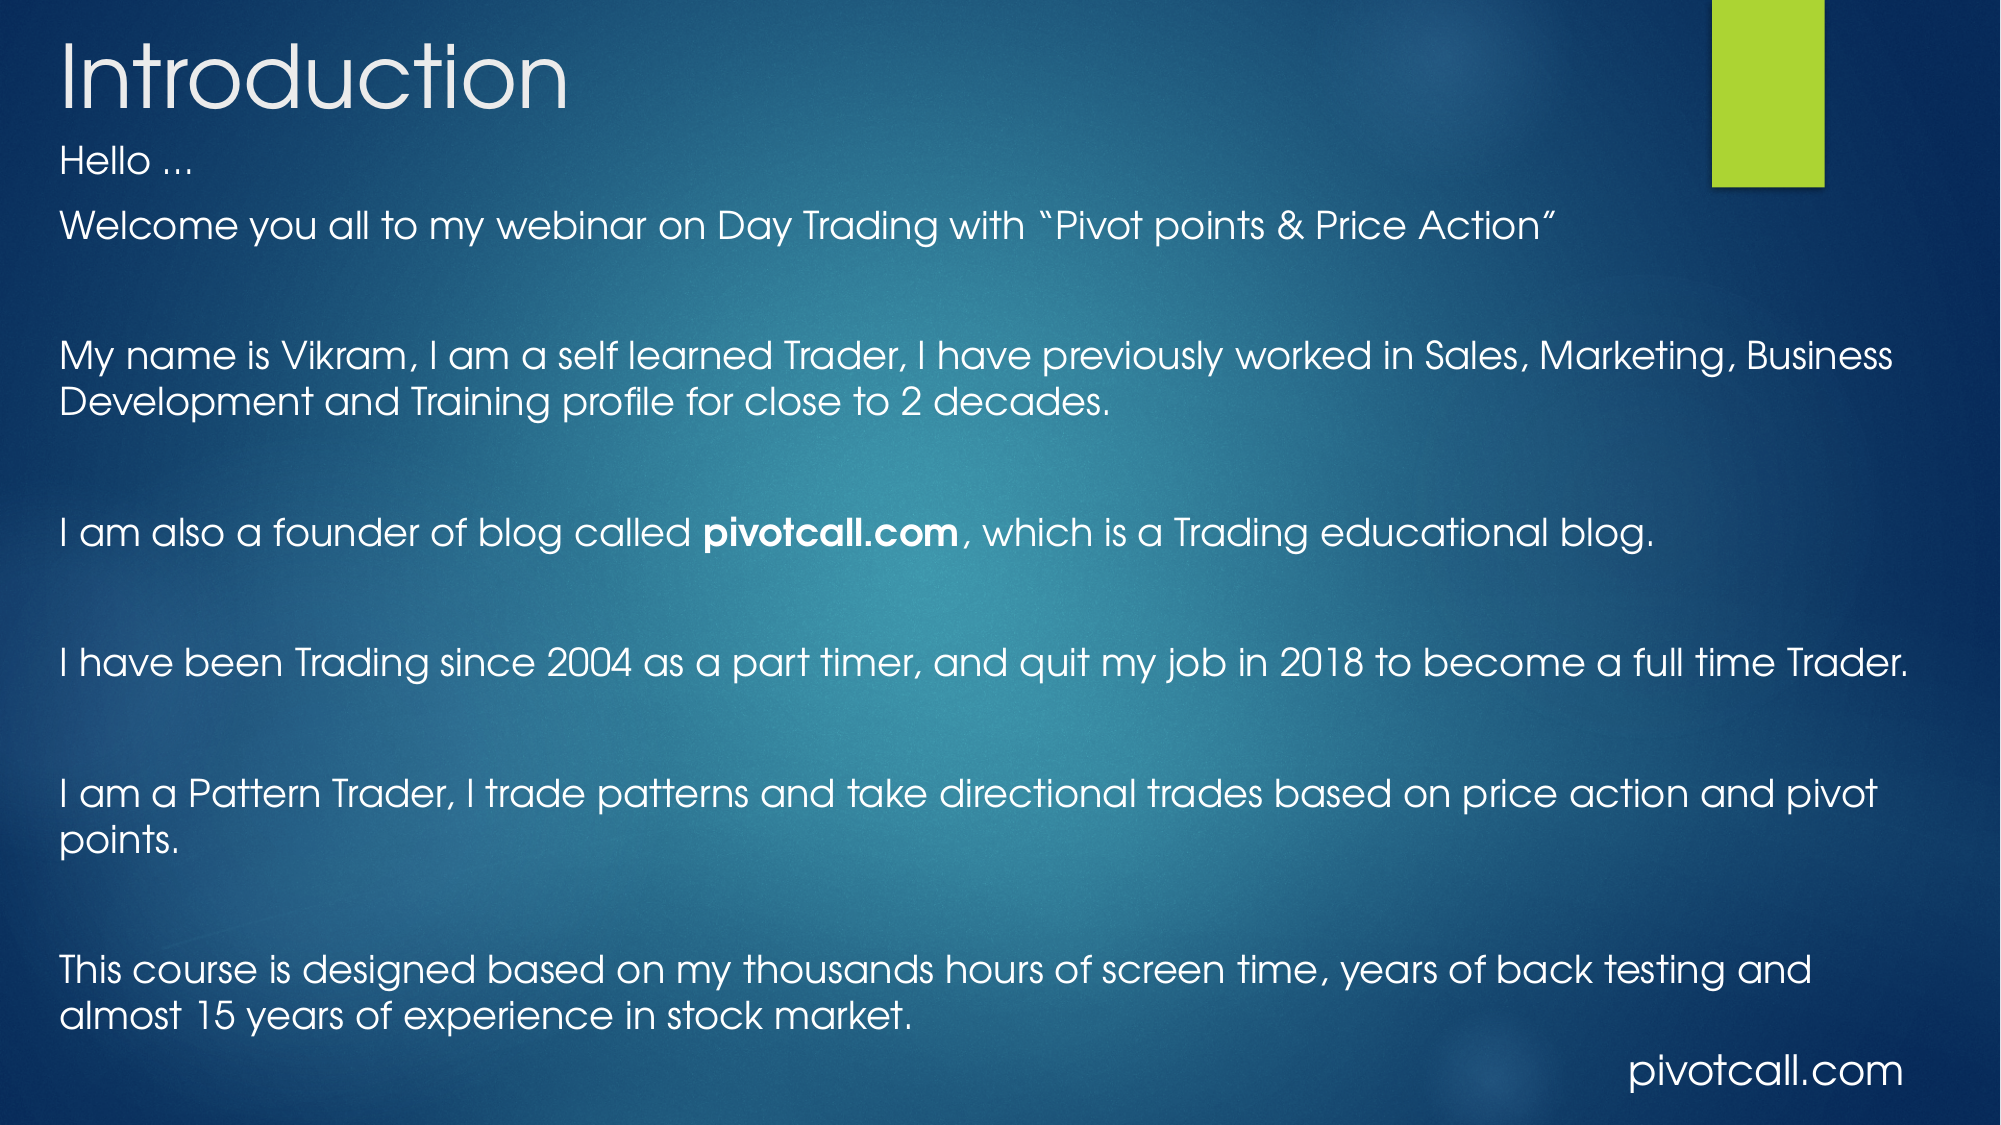

# Introduction
Hello …
Welcome you all to my webinar on Day Trading with “Pivot points & Price Action”

My name is Vikram, I am a self learned Trader, I have previously worked in Sales, Marketing, Business Development and Training profile for close to 2 decades.

I am also a founder of blog called pivotcall.com, which is a Trading educational blog.

I have been Trading since 2004 as a part timer, and quit my job in 2018 to become a full time Trader.

I am a Pattern Trader, I trade patterns and take directional trades based on price action and pivot points.

This course is designed based on my thousands hours of screen time, years of back testing and almost 15 years of experience in stock market.

pivotcall.com